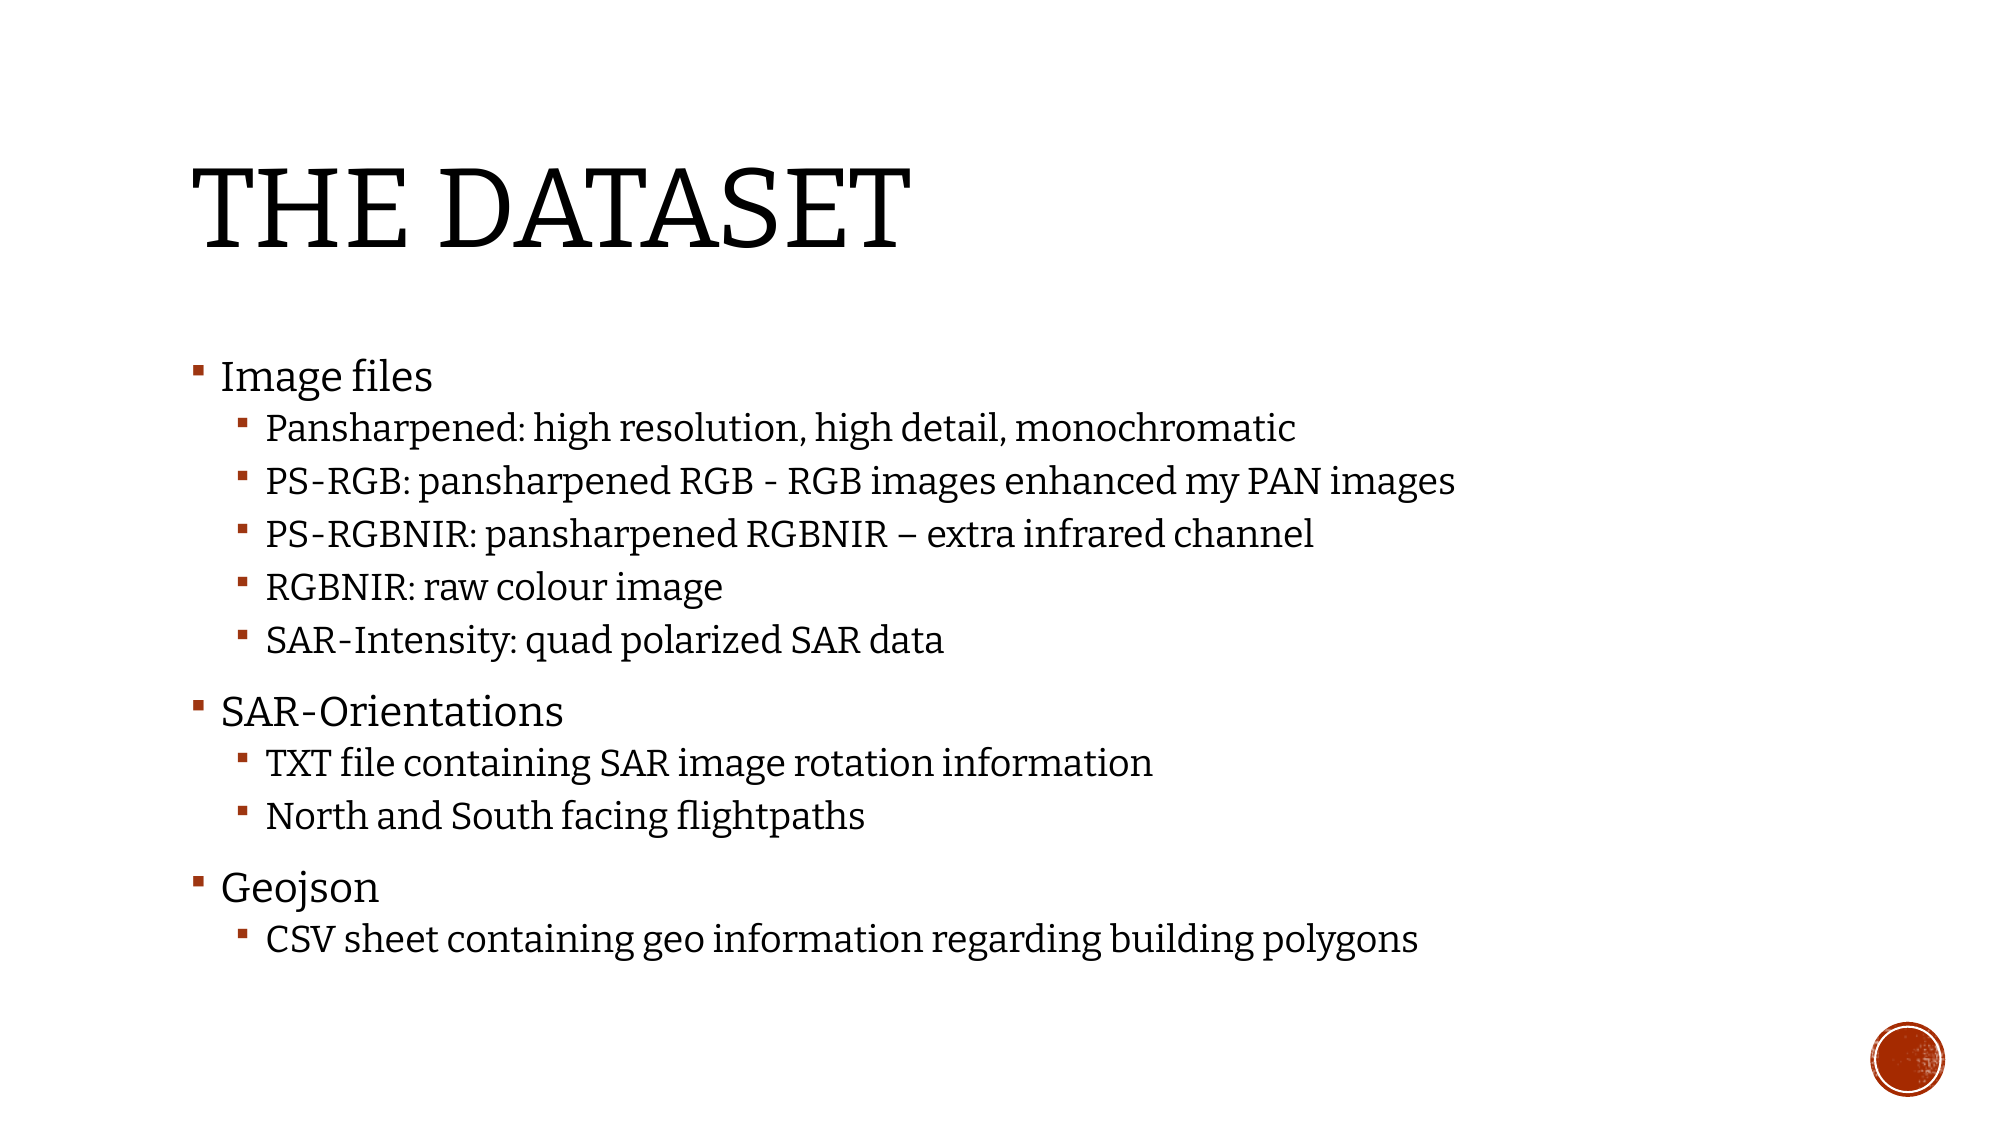

# The Dataset
Image files
Pansharpened: high resolution, high detail, monochromatic
PS-RGB: pansharpened RGB - RGB images enhanced my PAN images
PS-RGBNIR: pansharpened RGBNIR – extra infrared channel
RGBNIR: raw colour image
SAR-Intensity: quad polarized SAR data
SAR-Orientations
TXT file containing SAR image rotation information
North and South facing flightpaths
Geojson
CSV sheet containing geo information regarding building polygons